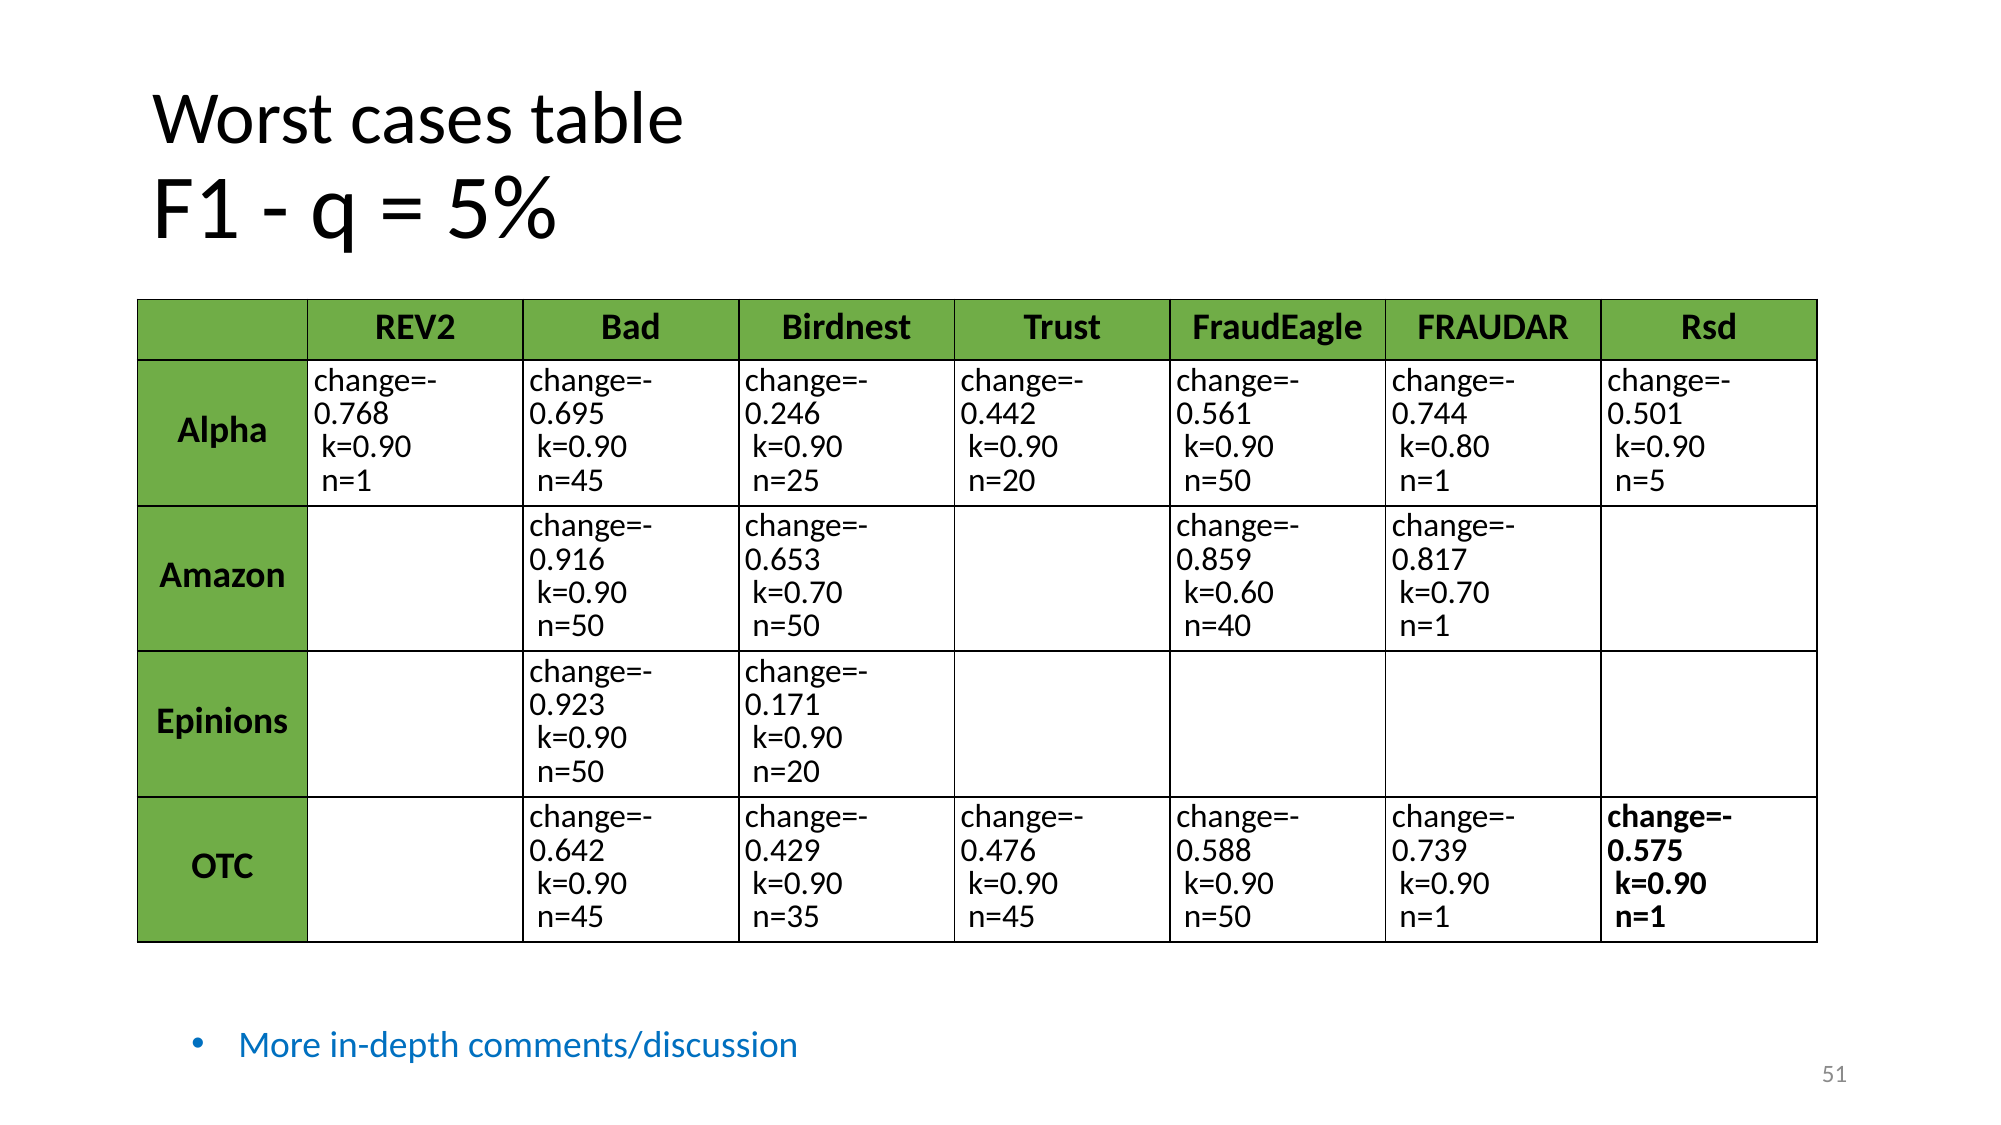

# Worst cases table F1 - q = 5%

|  | REV2 | Bad | Birdnest | Trust | FraudEagle | FRAUDAR | Rsd |
| --- | --- | --- | --- | --- | --- | --- | --- |
| Alpha | change=-0.768   k=0.90   n=1 | change=-0.695   k=0.90   n=45 | change=-0.246   k=0.90   n=25 | change=-0.442   k=0.90   n=20 | change=-0.561   k=0.90   n=50 | change=-0.744   k=0.80   n=1 | change=-0.501   k=0.90   n=5 |
| Amazon |  | change=-0.916   k=0.90   n=50 | change=-0.653   k=0.70   n=50 |  | change=-0.859   k=0.60   n=40 | change=-0.817   k=0.70   n=1 |  |
| Epinions |  | change=-0.923   k=0.90   n=50 | change=-0.171   k=0.90   n=20 |  |  |  |  |
| OTC |  | change=-0.642   k=0.90   n=45 | change=-0.429   k=0.90   n=35 | change=-0.476   k=0.90   n=45 | change=-0.588   k=0.90   n=50 | change=-0.739   k=0.90   n=1 | change=-0.575   k=0.90   n=1 |
More in-depth comments/discussion
51